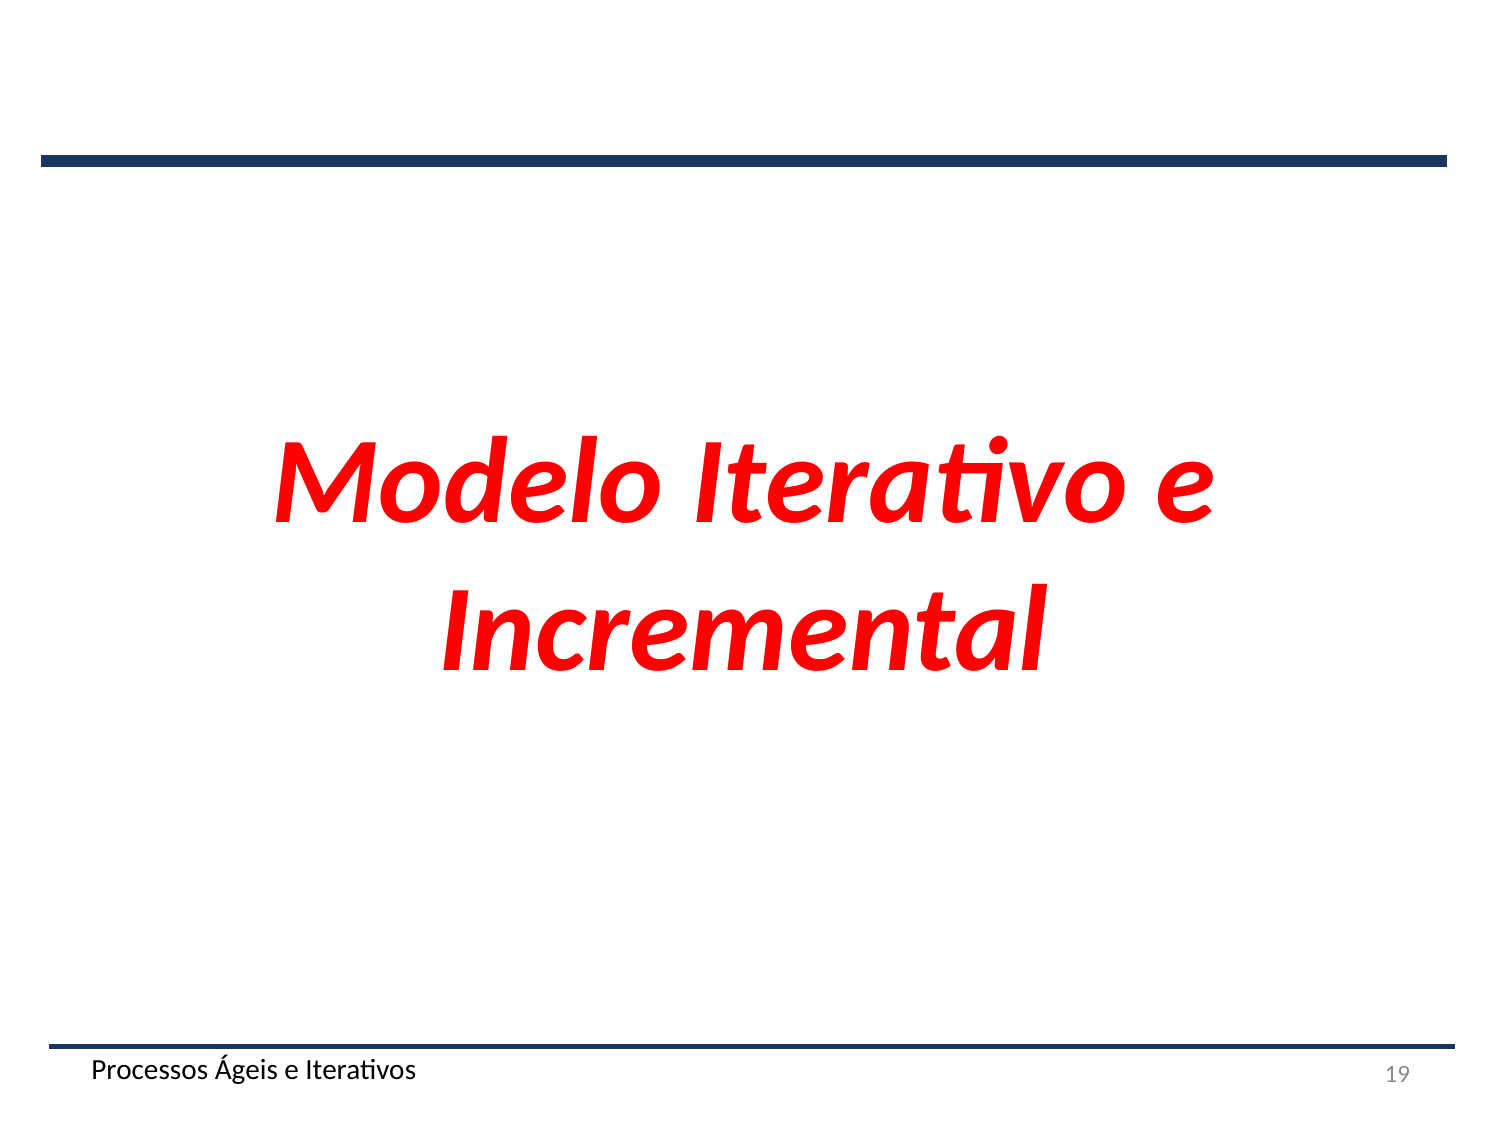

Modelo Iterativo e Incremental
Processos Ágeis e Iterativos
19